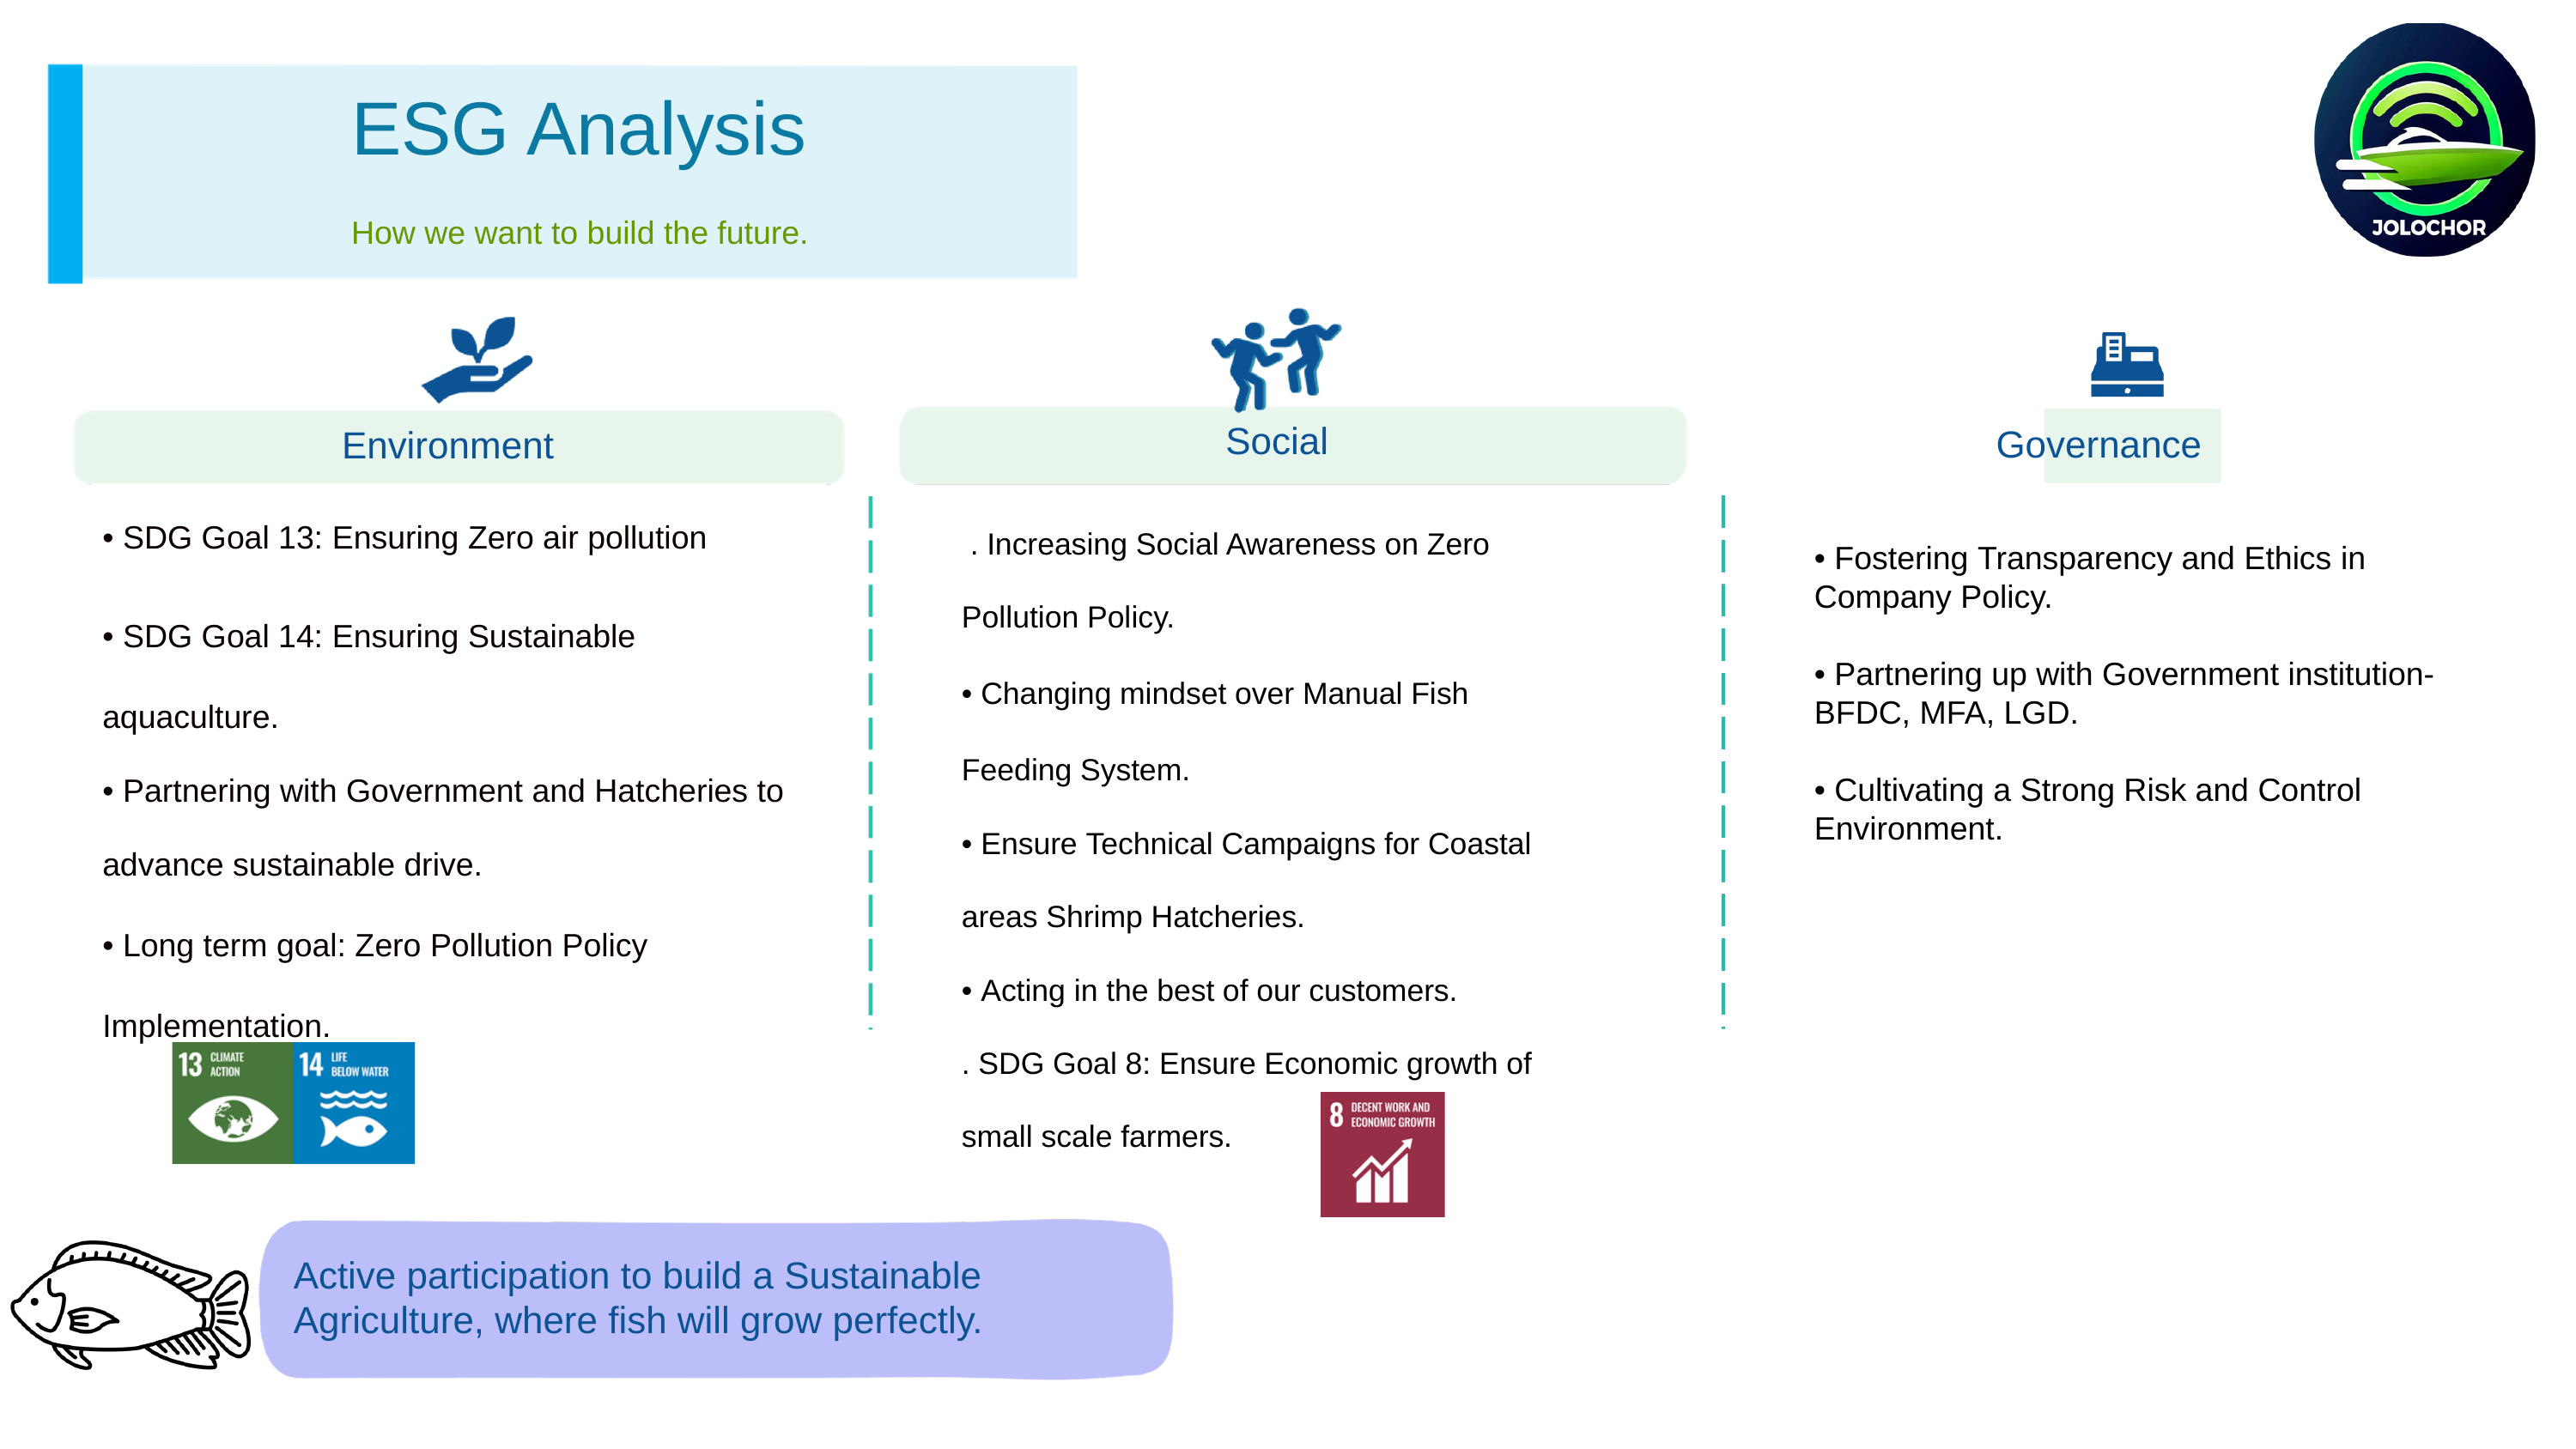

ESG Analysis
How we want to build the future.

Social
Governance
Environment
 . Increasing Social Awareness on Zero Pollution Policy.
• Changing mindset over Manual Fish Feeding System.
• Ensure Technical Campaigns for Coastal areas Shrimp Hatcheries.
• Acting in the best of our customers.
. SDG Goal 8: Ensure Economic growth of small scale farmers.

• SDG Goal 13: Ensuring Zero air pollution

• SDG Goal 14: Ensuring Sustainable aquaculture.
• Partnering with Government and Hatcheries to advance sustainable drive.
• Long term goal: Zero Pollution Policy Implementation.

• Fostering Transparency and Ethics in Company Policy.

• Partnering up with Government institution- BFDC, MFA, LGD.

• Cultivating a Strong Risk and Control Environment.

Active participation to build a Sustainable Agriculture, where fish will grow perfectly.
1
14